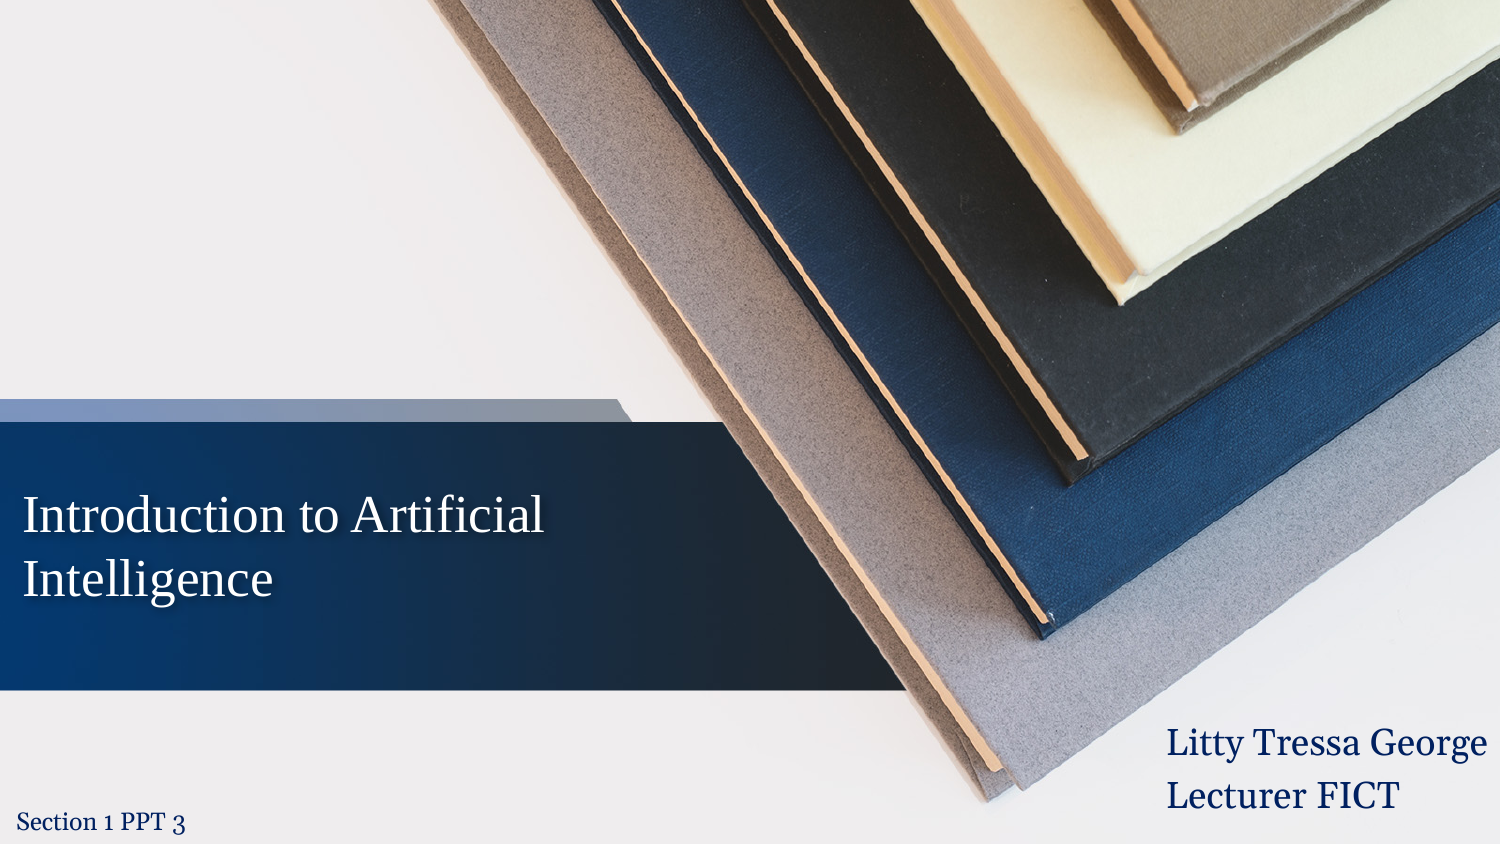

# Introduction to Artificial Intelligence
Litty Tressa George
Lecturer FICT
Section 1 PPT 3